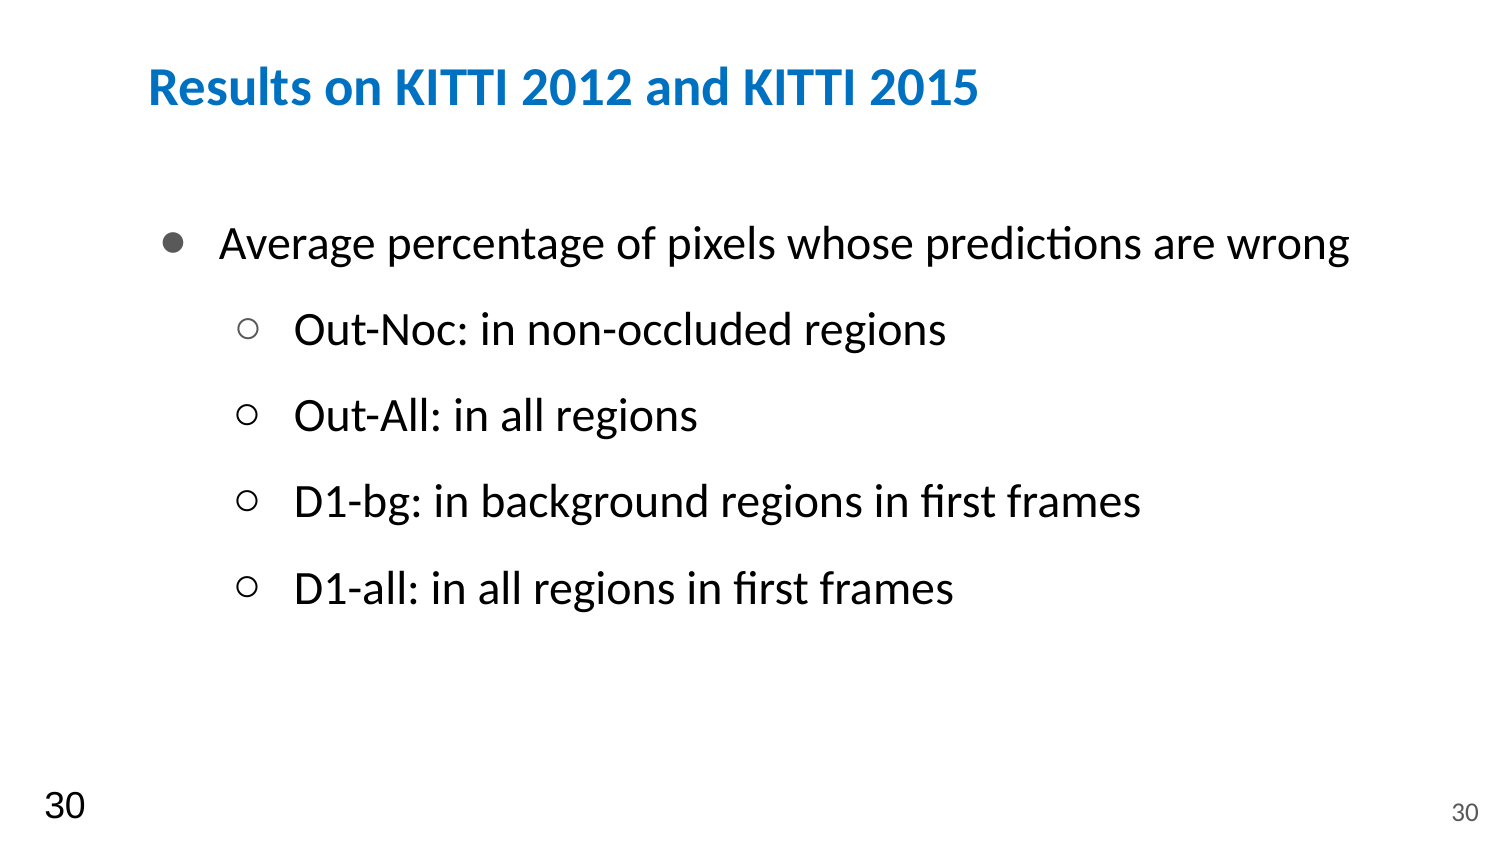

# Results on KITTI 2012 and KITTI 2015
Average percentage of pixels whose predictions are wrong
Out-Noc: in non-occluded regions
Out-All: in all regions
D1-bg: in background regions in first frames
D1-all: in all regions in first frames

30